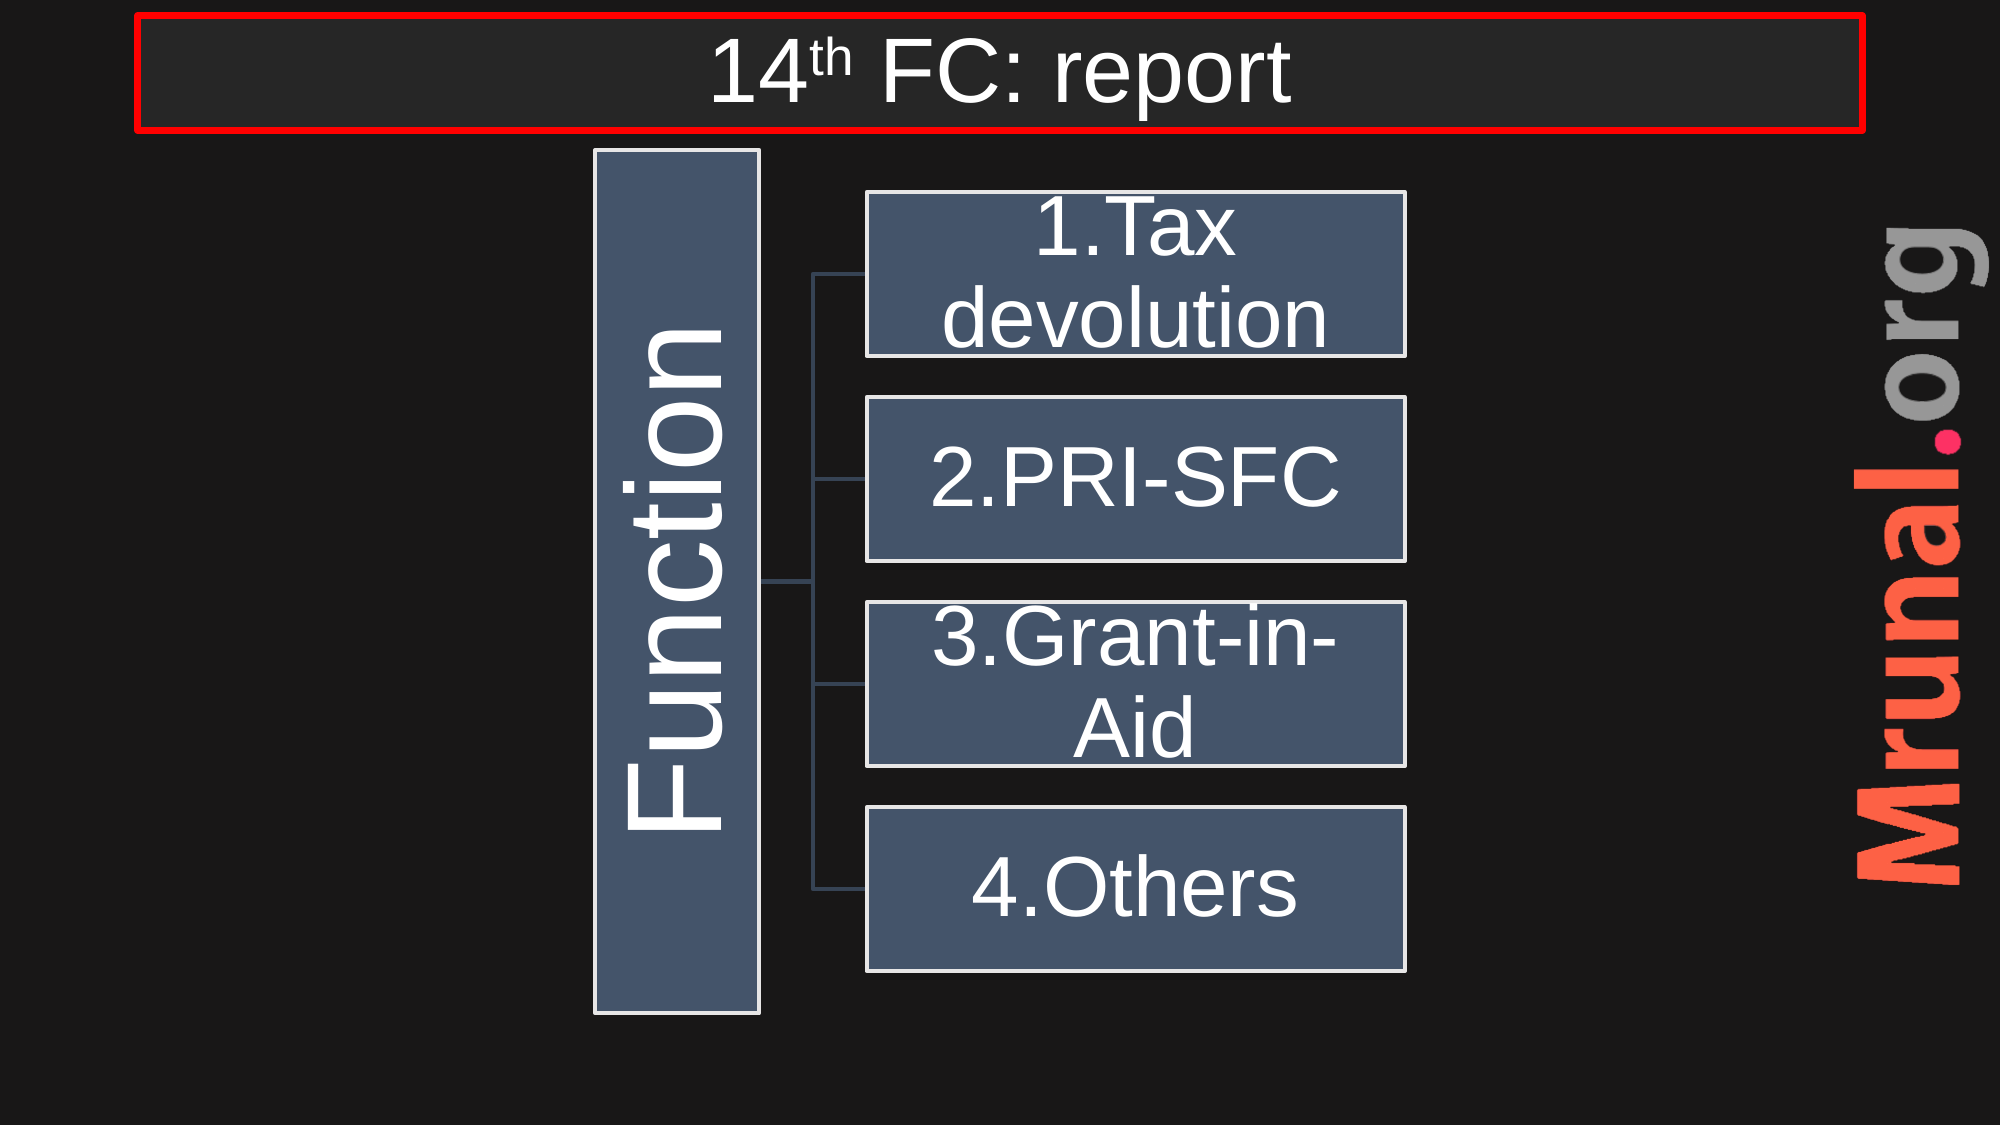

# 14th FC: report

Function
1.Tax devolution
2.PRI-SFC
3.Grant-in-Aid
4.Others